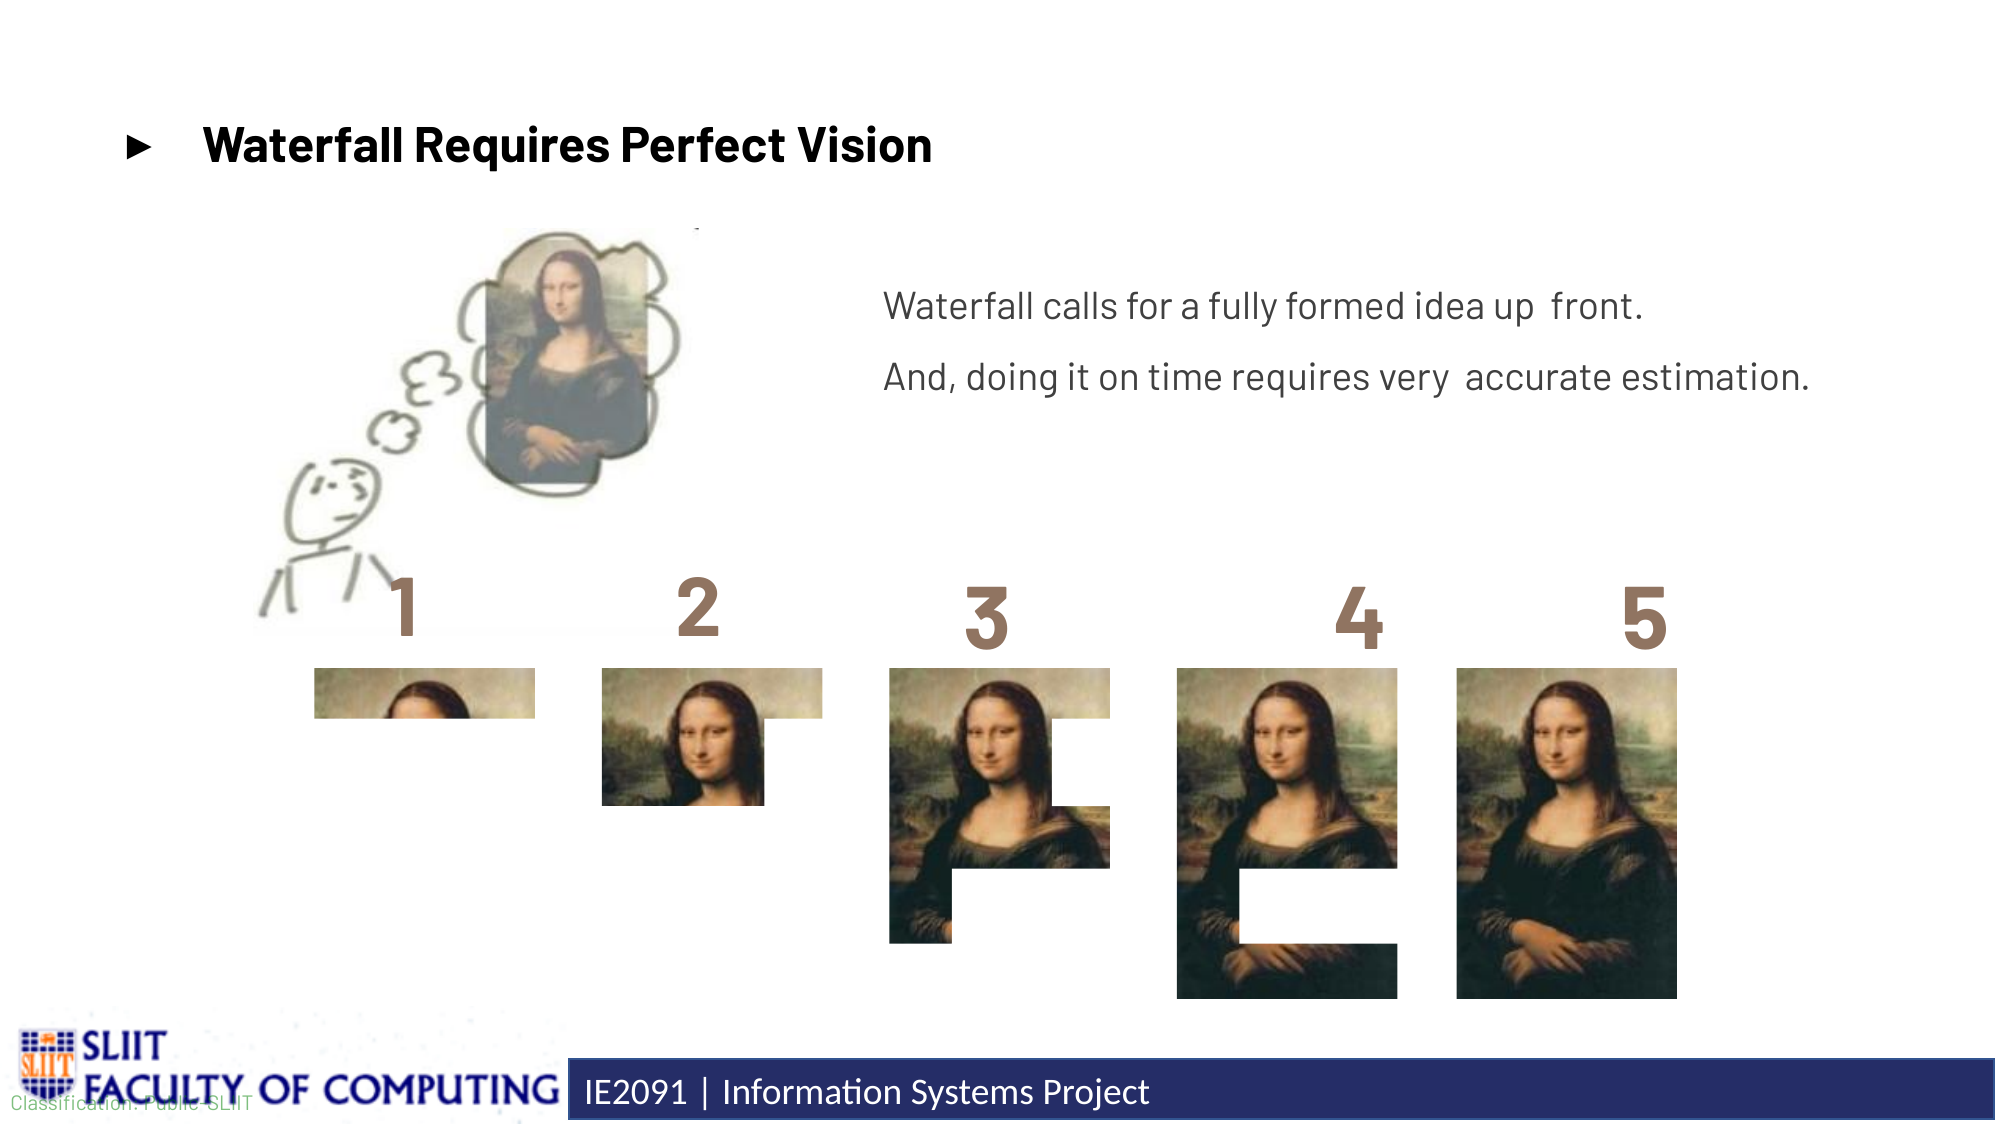

Waterfall Requires Perfect Vision

Waterfall calls for a fully formed idea up  front.
And, doing it on time requires very  accurate estimation.

3	4	5
1
2